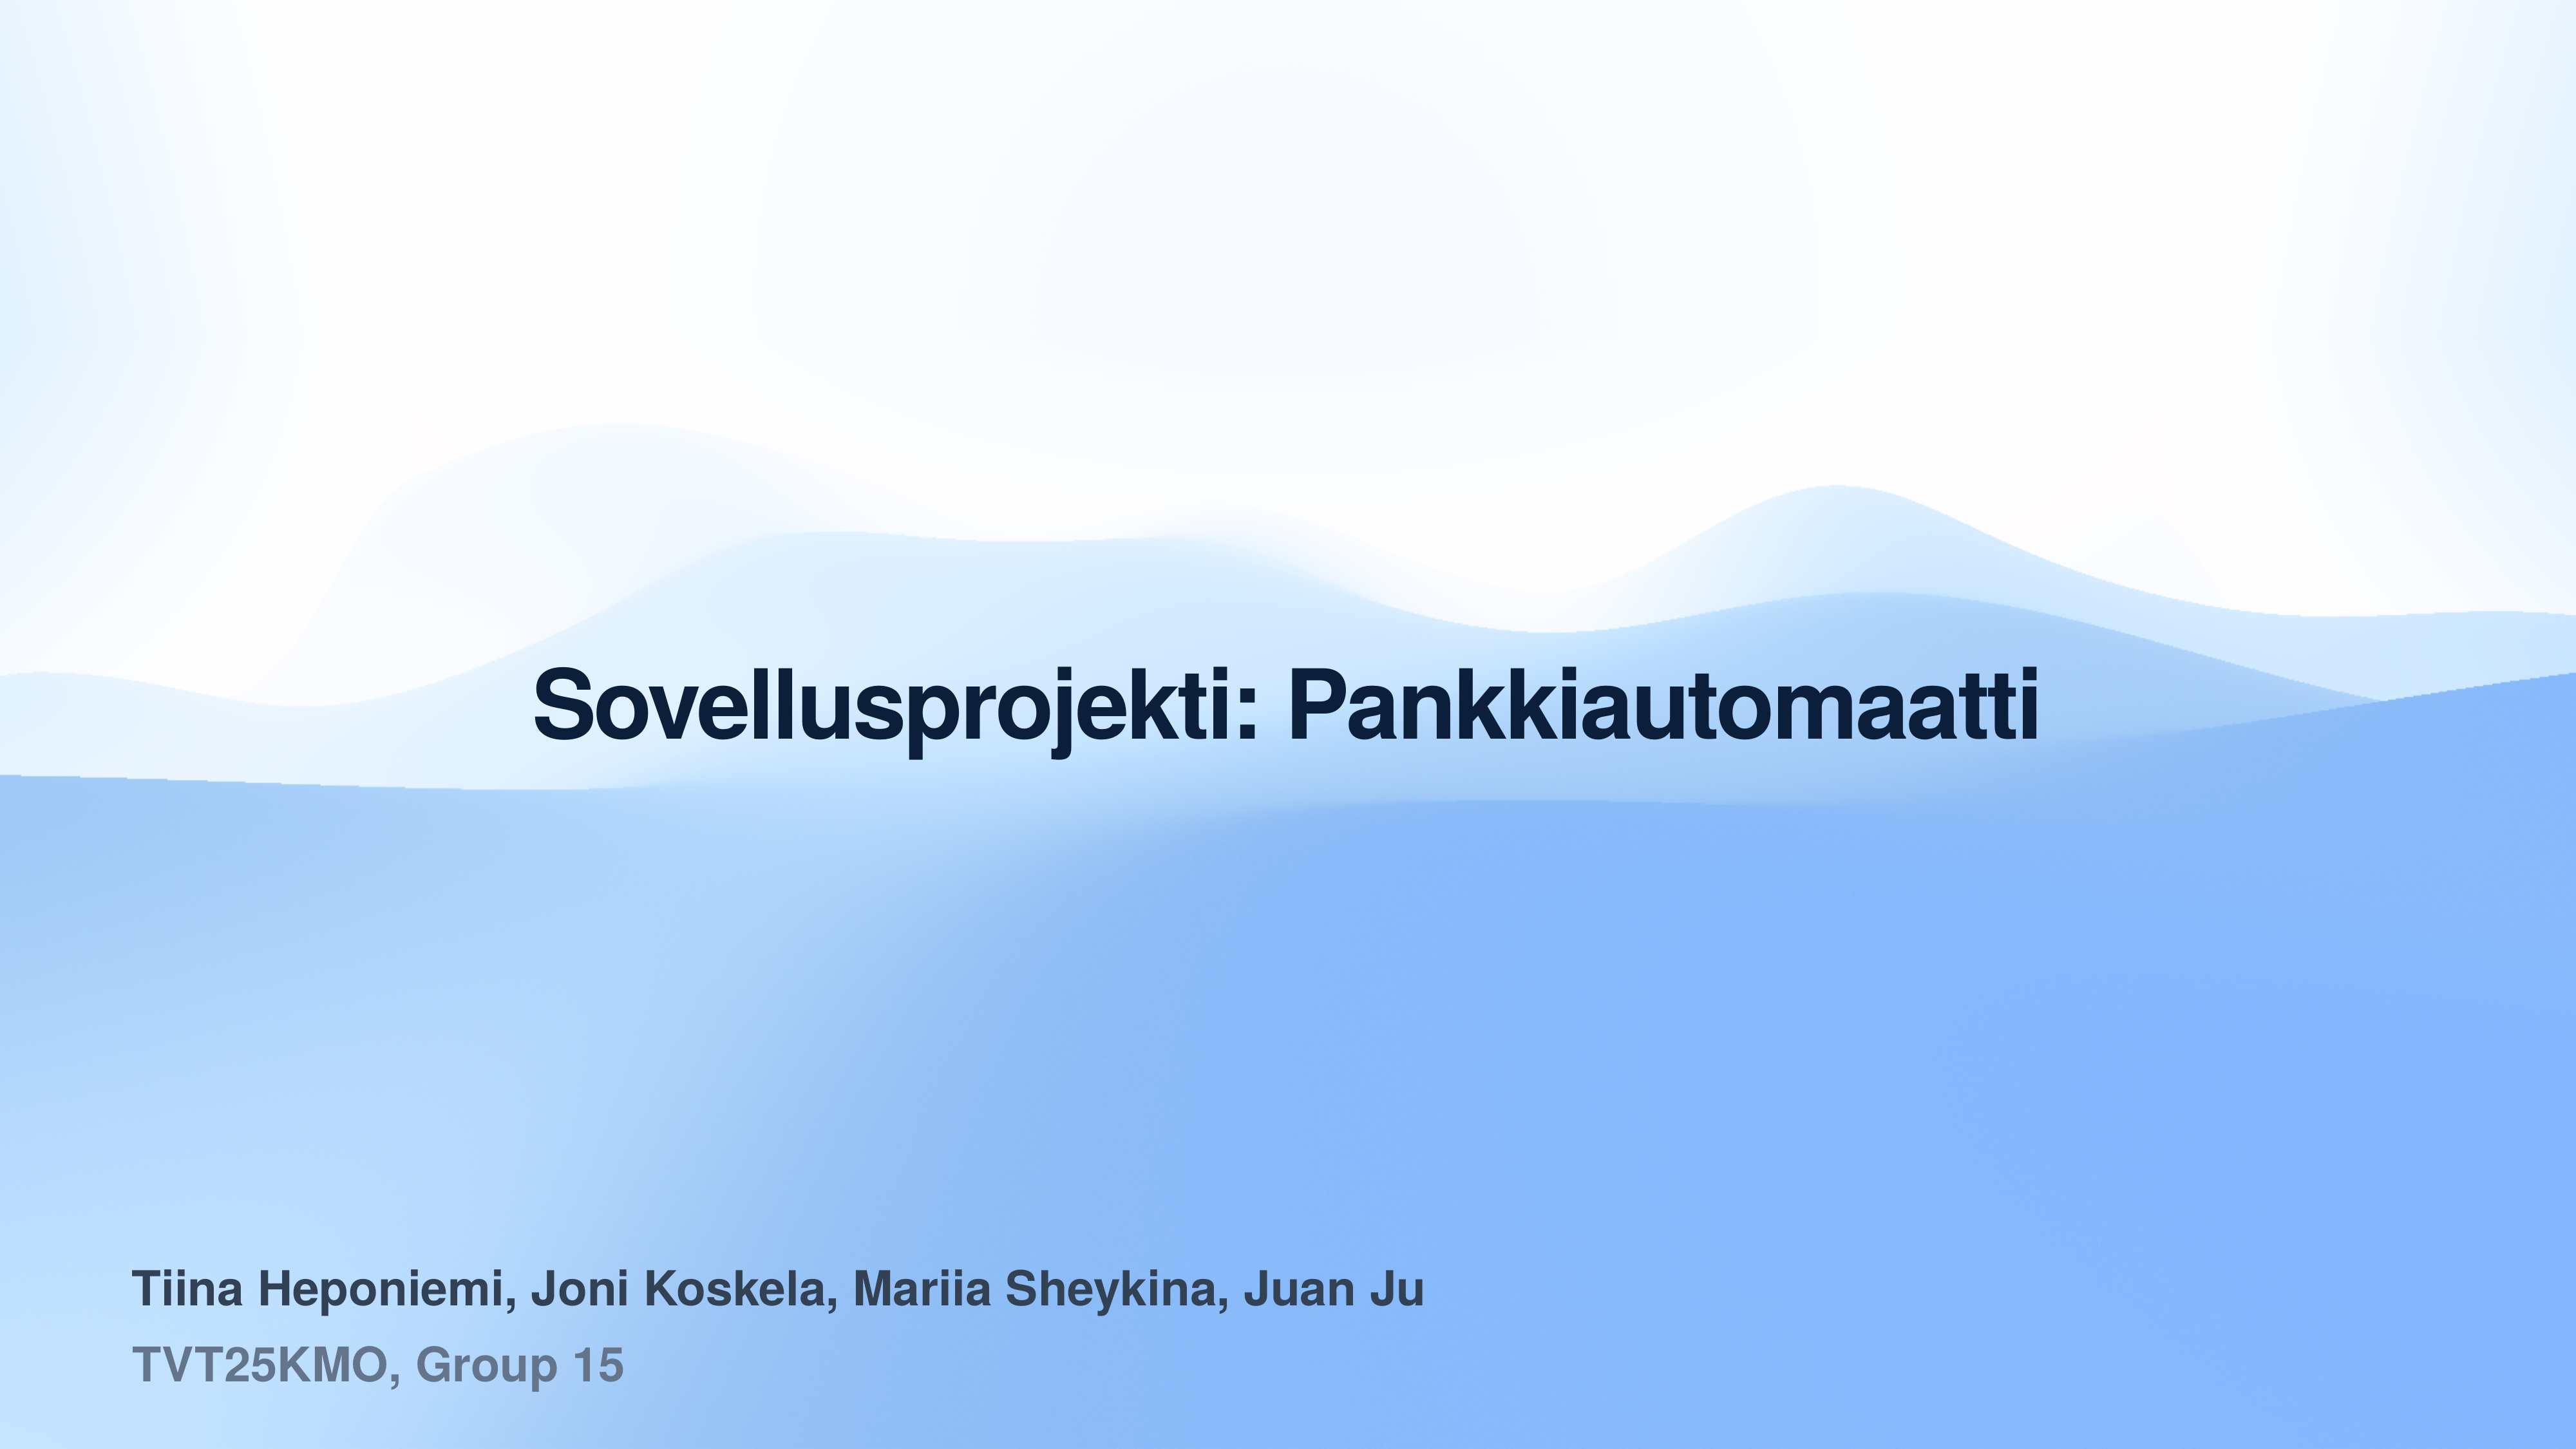

# Sovellusprojekti: Pankkiautomaatti
Tiina Heponiemi, Joni Koskela, Mariia Sheykina, Juan Ju
TVT25KMO, Group 15